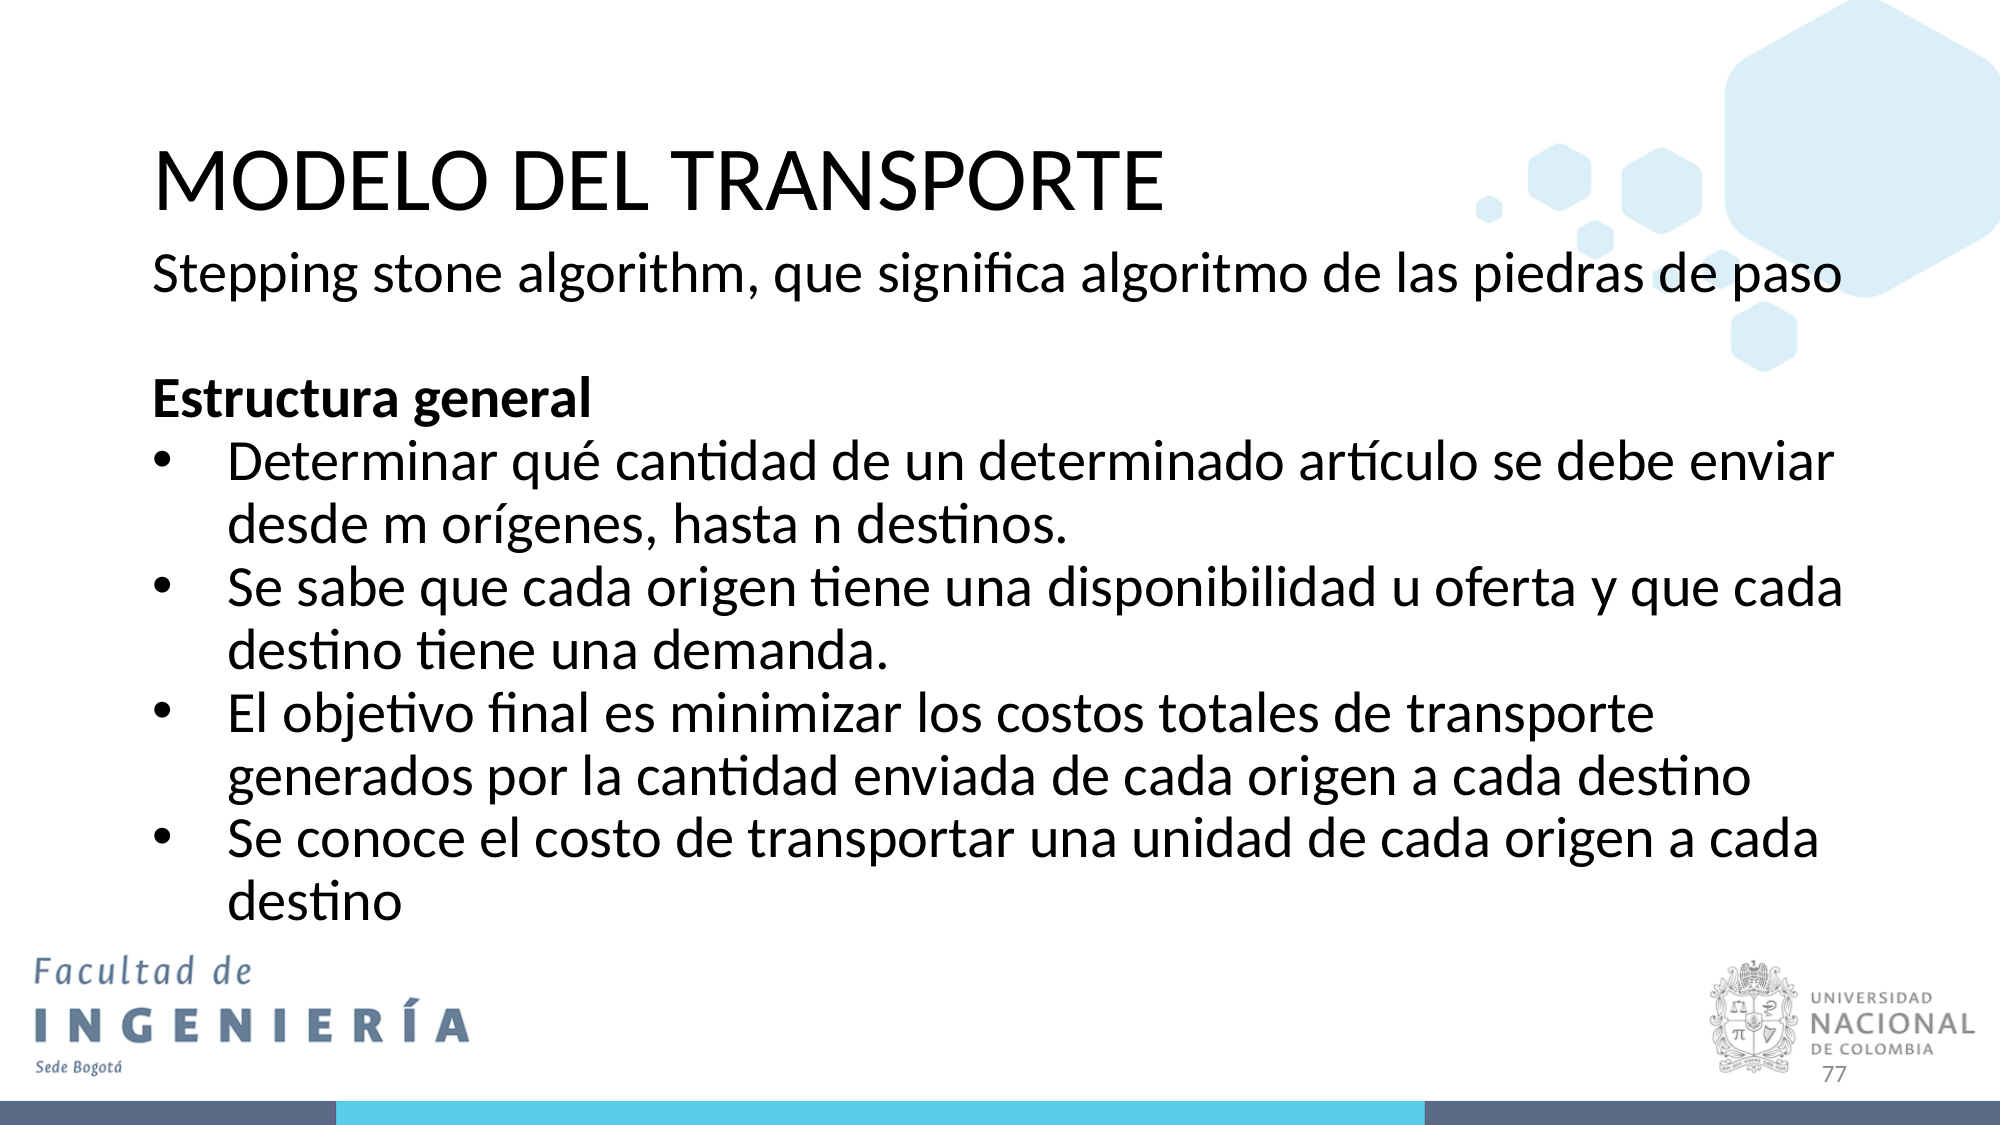

# MODELO DEL TRANSPORTE
Stepping stone algorithm, que significa algoritmo de las piedras de paso

Estructura general
Determinar qué cantidad de un determinado artículo se debe enviar desde m orígenes, hasta n destinos.
Se sabe que cada origen tiene una disponibilidad u oferta y que cada destino tiene una demanda.
El objetivo final es minimizar los costos totales de transporte generados por la cantidad enviada de cada origen a cada destino
Se conoce el costo de transportar una unidad de cada origen a cada destino
77